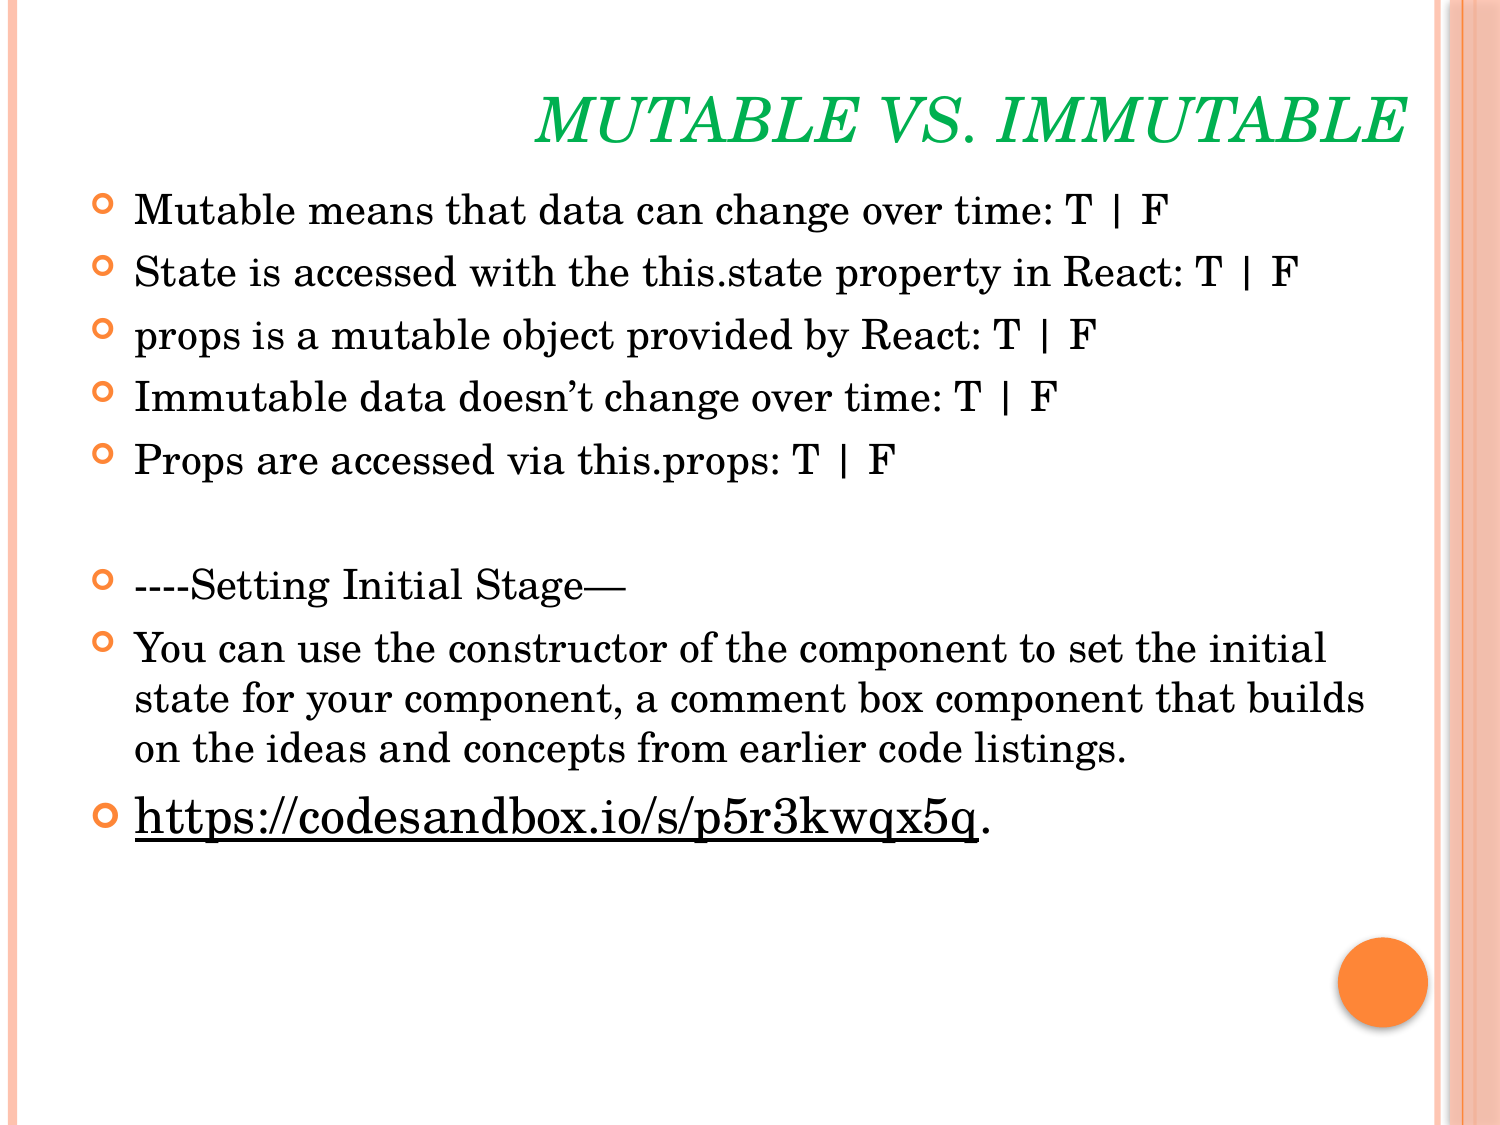

# Mutable vs. immutable
Mutable means that data can change over time: T | F
State is accessed with the this.state property in React: T | F
props is a mutable object provided by React: T | F
Immutable data doesn’t change over time: T | F
Props are accessed via this.props: T | F

----Setting Initial Stage—
You can use the constructor of the component to set the initial state for your component, a comment box component that builds on the ideas and concepts from earlier code listings.
https://codesandbox.io/s/p5r3kwqx5q.